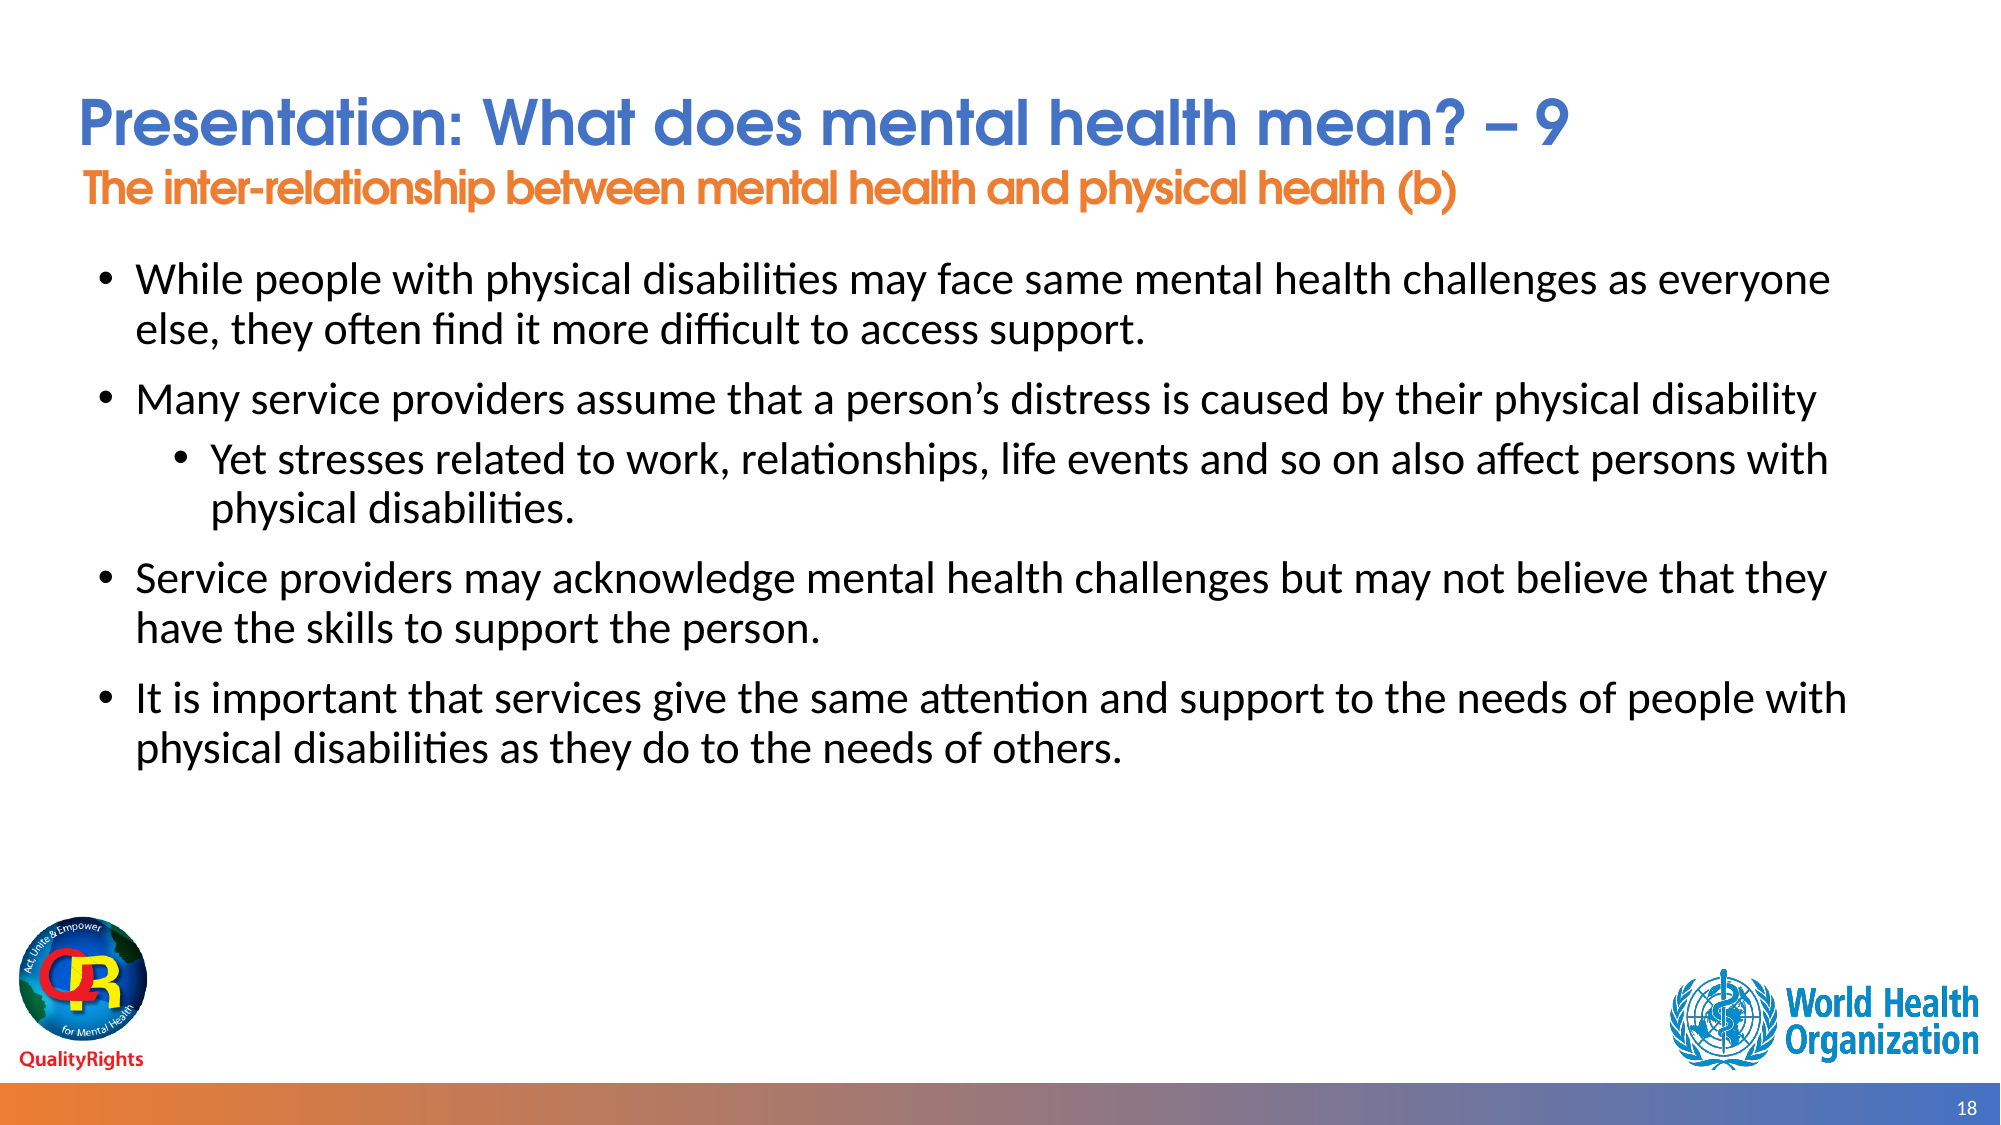

# Presentation: What does mental health mean? – 9
The inter-relationship between mental health and physical health (b)
While people with physical disabilities may face same mental health challenges as everyone else, they often find it more difficult to access support.
Many service providers assume that a person’s distress is caused by their physical disability
Yet stresses related to work, relationships, life events and so on also affect persons with physical disabilities.
Service providers may acknowledge mental health challenges but may not believe that they have the skills to support the person.
It is important that services give the same attention and support to the needs of people with physical disabilities as they do to the needs of others.